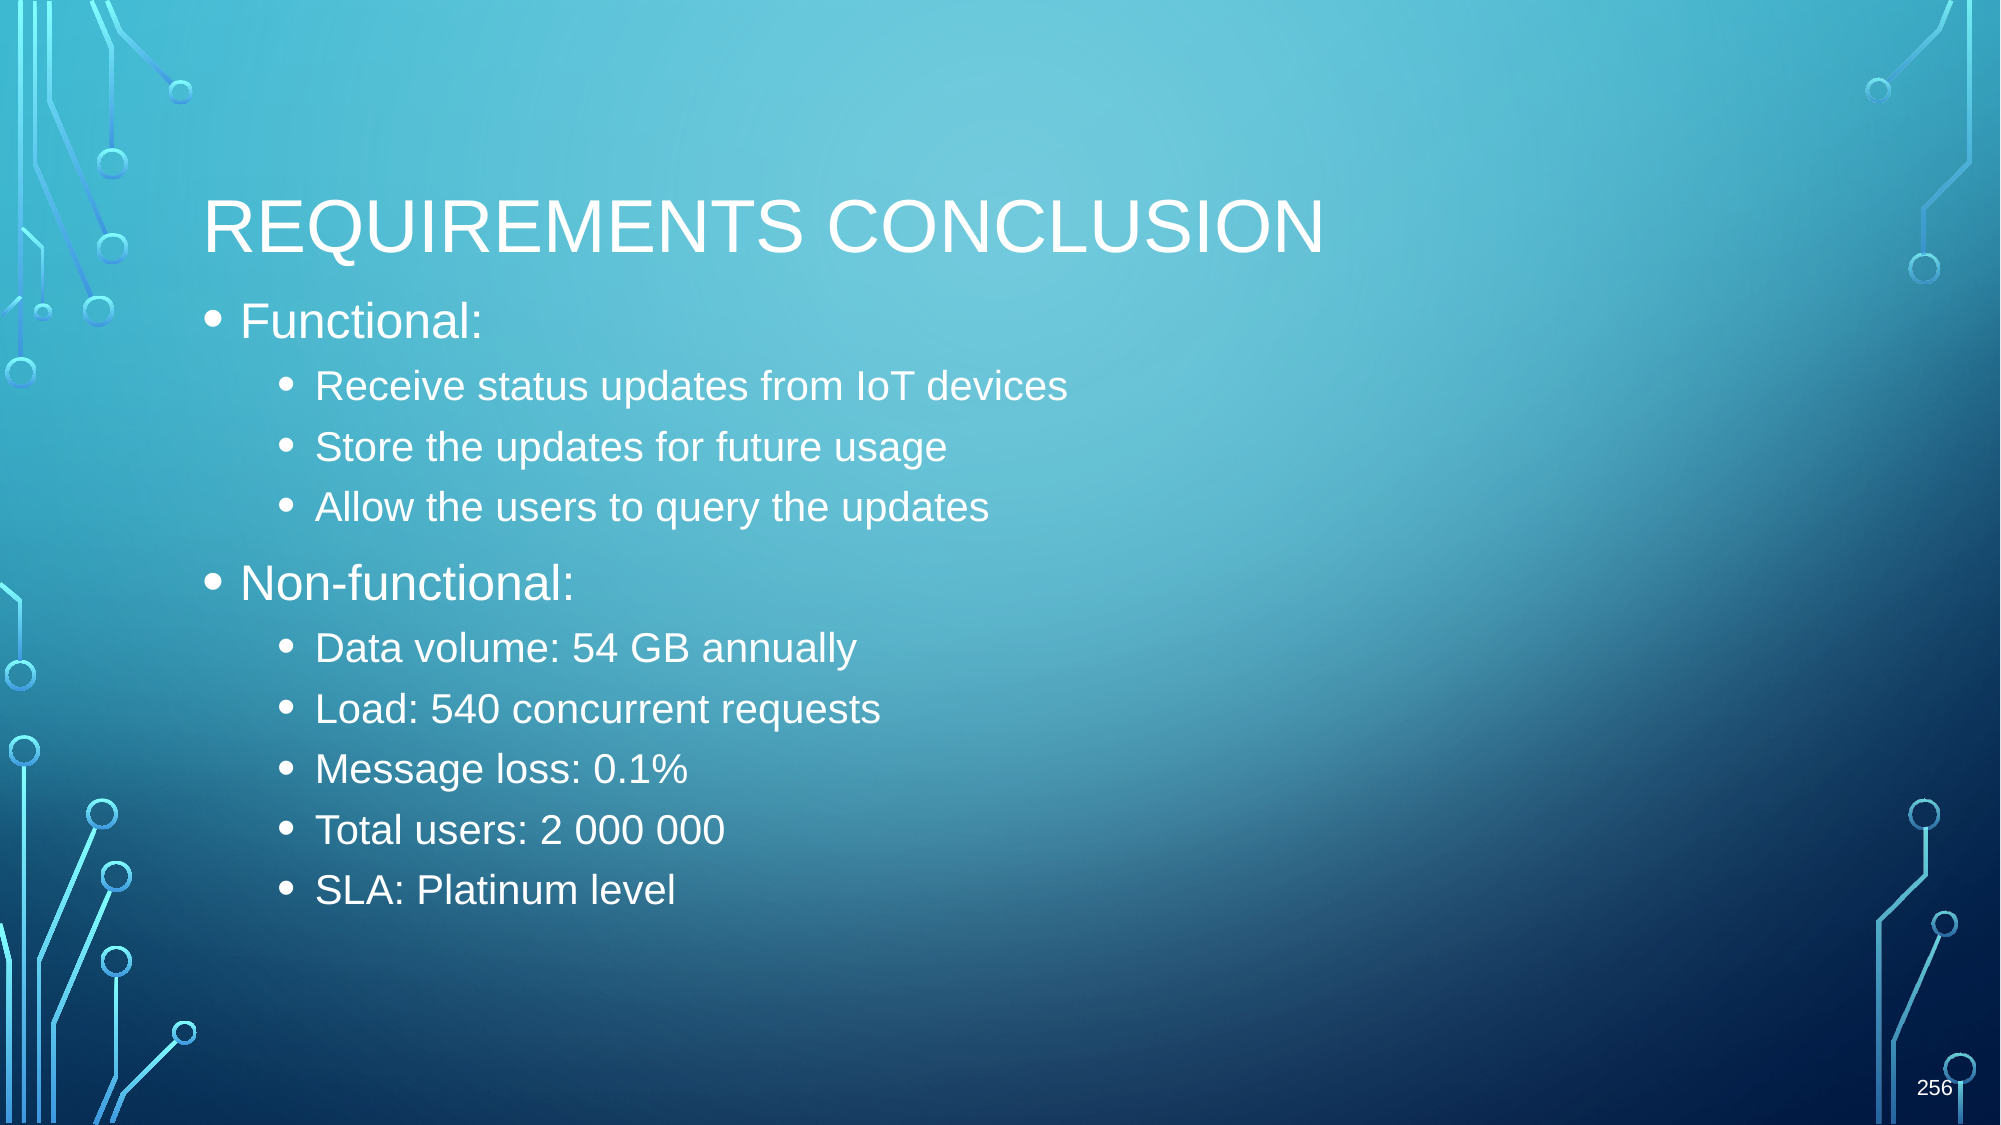

# Requirements conclusion
Functional:
Receive status updates from IoT devices
Store the updates for future usage
Allow the users to query the updates
Non-functional:
Data volume: 54 GB annually
Load: 540 concurrent requests
Message loss: 0.1%
Total users: 2 000 000
SLA: Platinum level

256